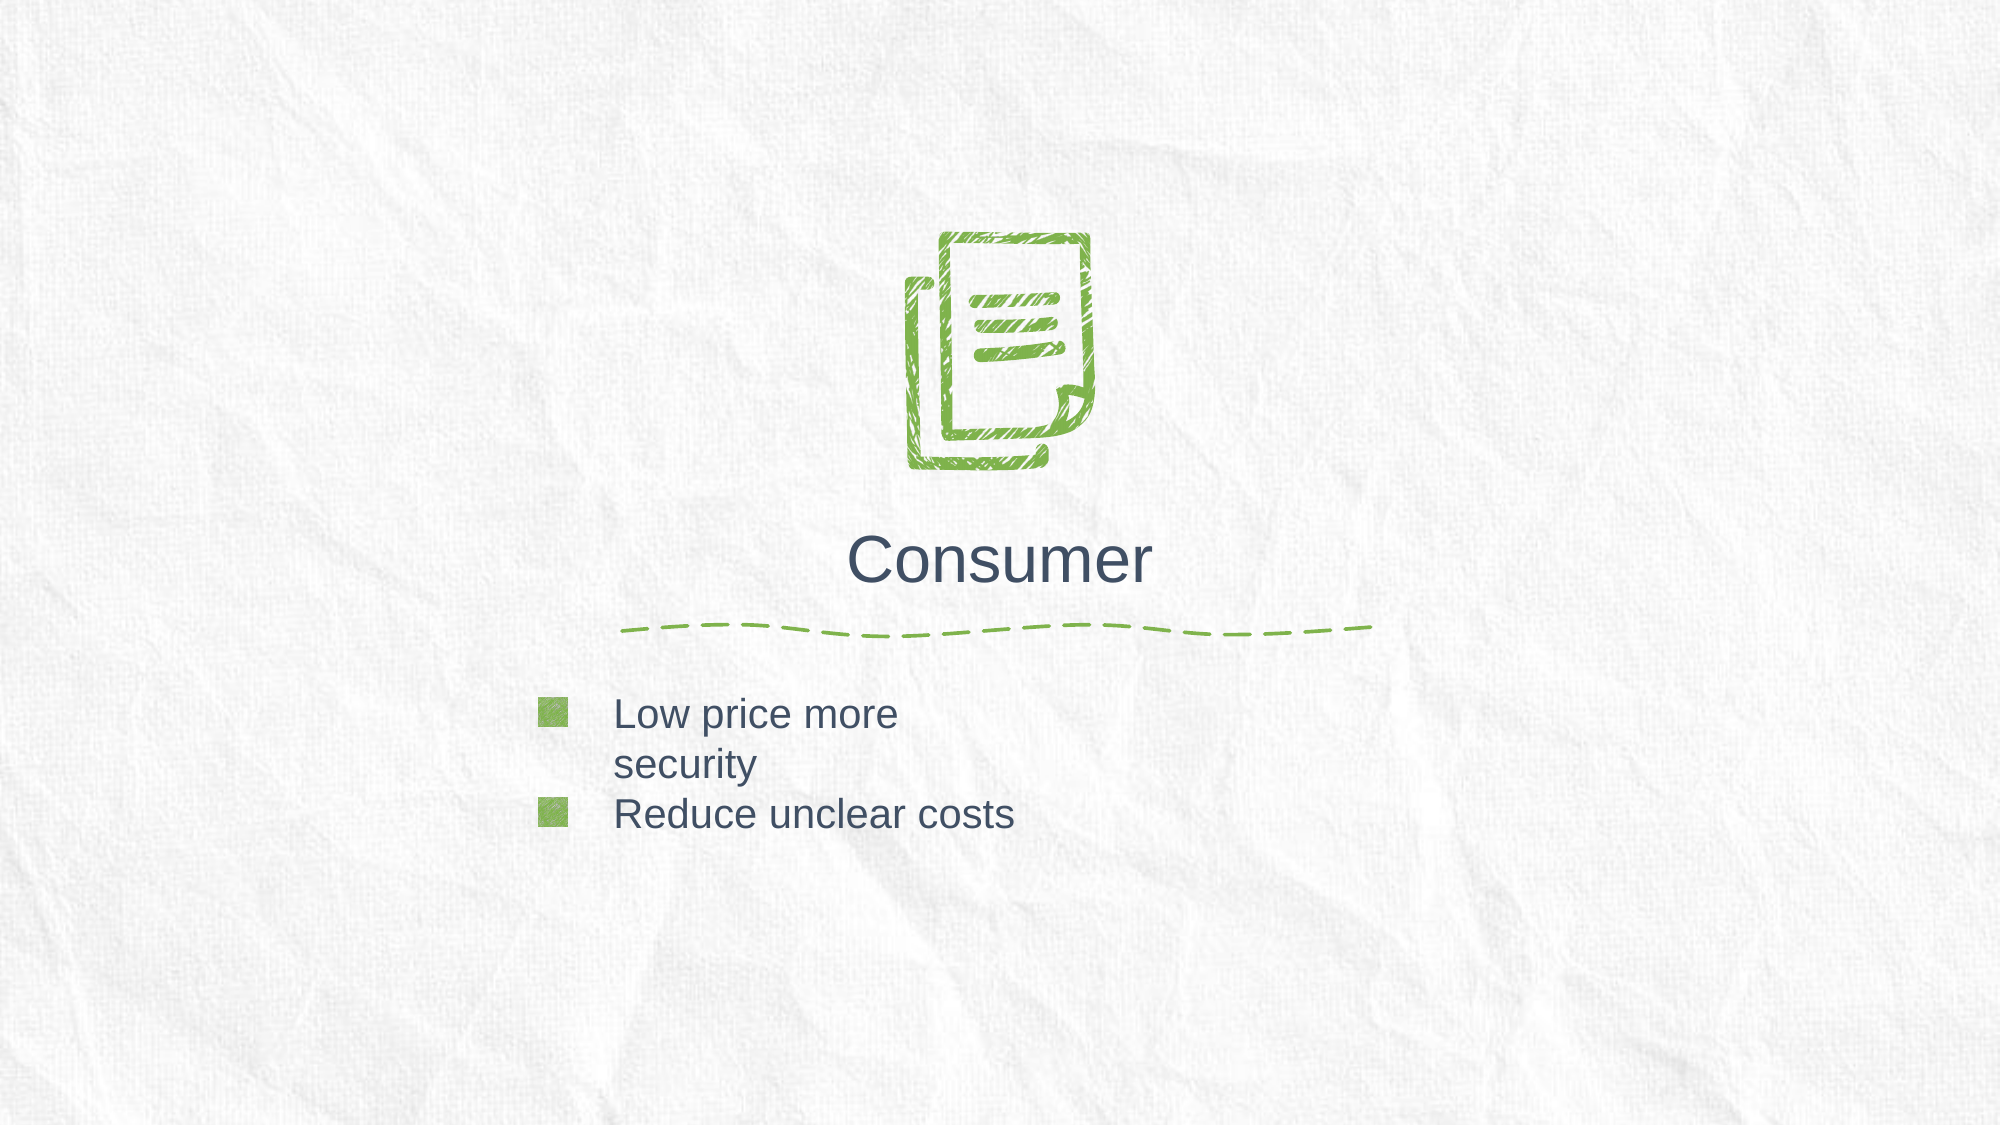

Consumer

Low price more security
Reduce unclear costs